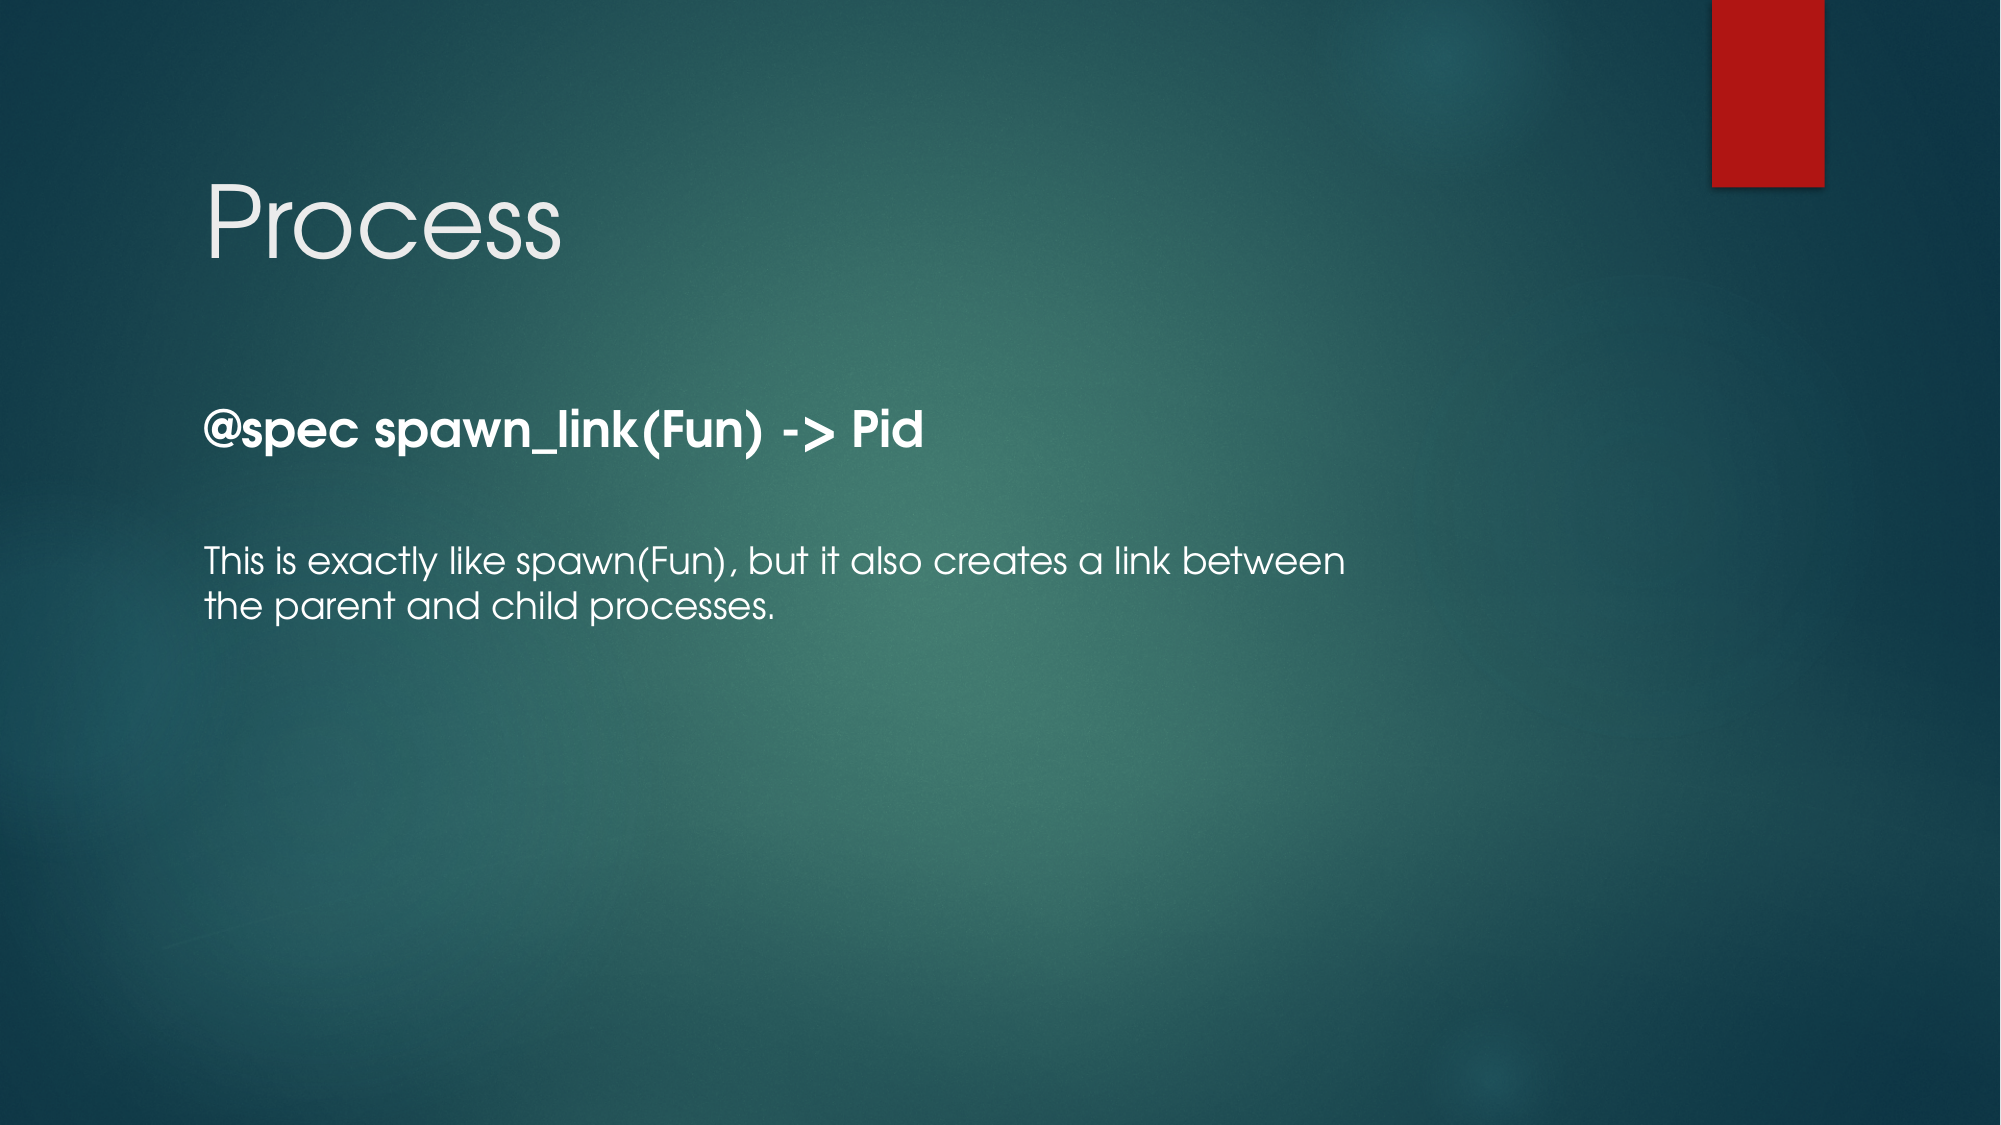

# Process

@spec spawn_link(Fun) -> Pid

This is exactly like spawn(Fun), but it also creates a link between
the parent and child processes.